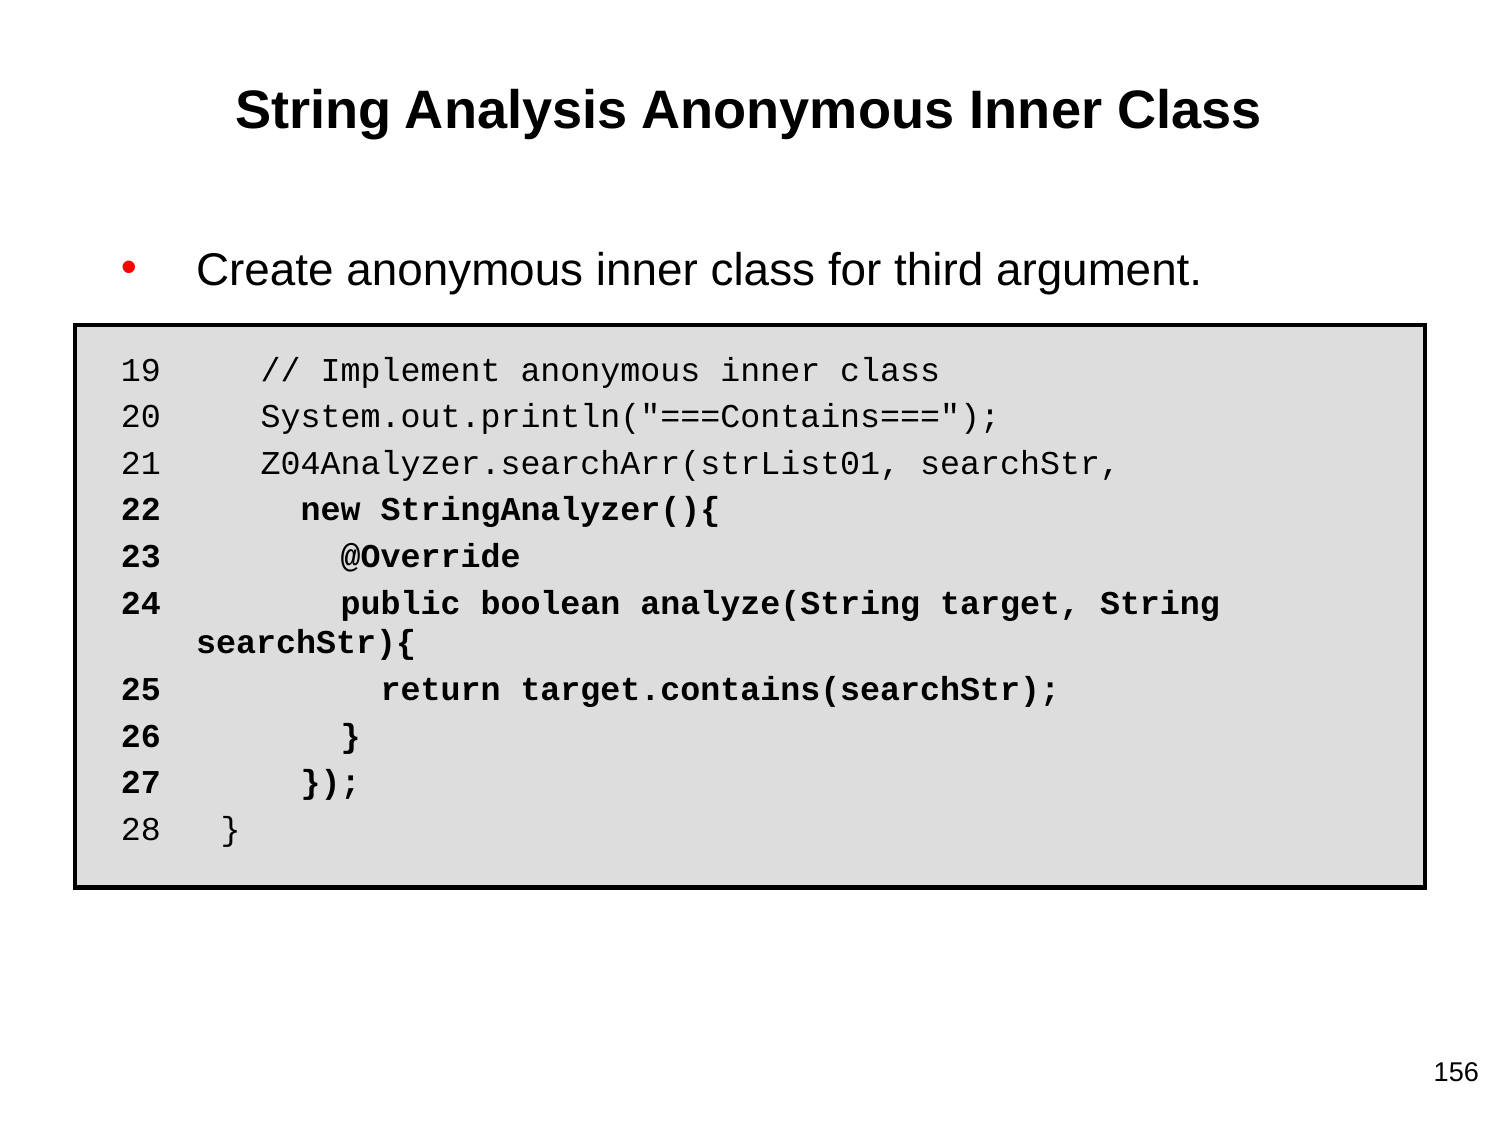

# String Analysis Anonymous Inner Class
Create anonymous inner class for third argument.

19     // Implement anonymous inner class
20     System.out.println("===Contains===");
21     Z04Analyzer.searchArr(strList01, searchStr,
22       new StringAnalyzer(){
23         @Override
24         public boolean analyze(String target, String searchStr){
25           return target.contains(searchStr);
26         }
27       });
28   }

156